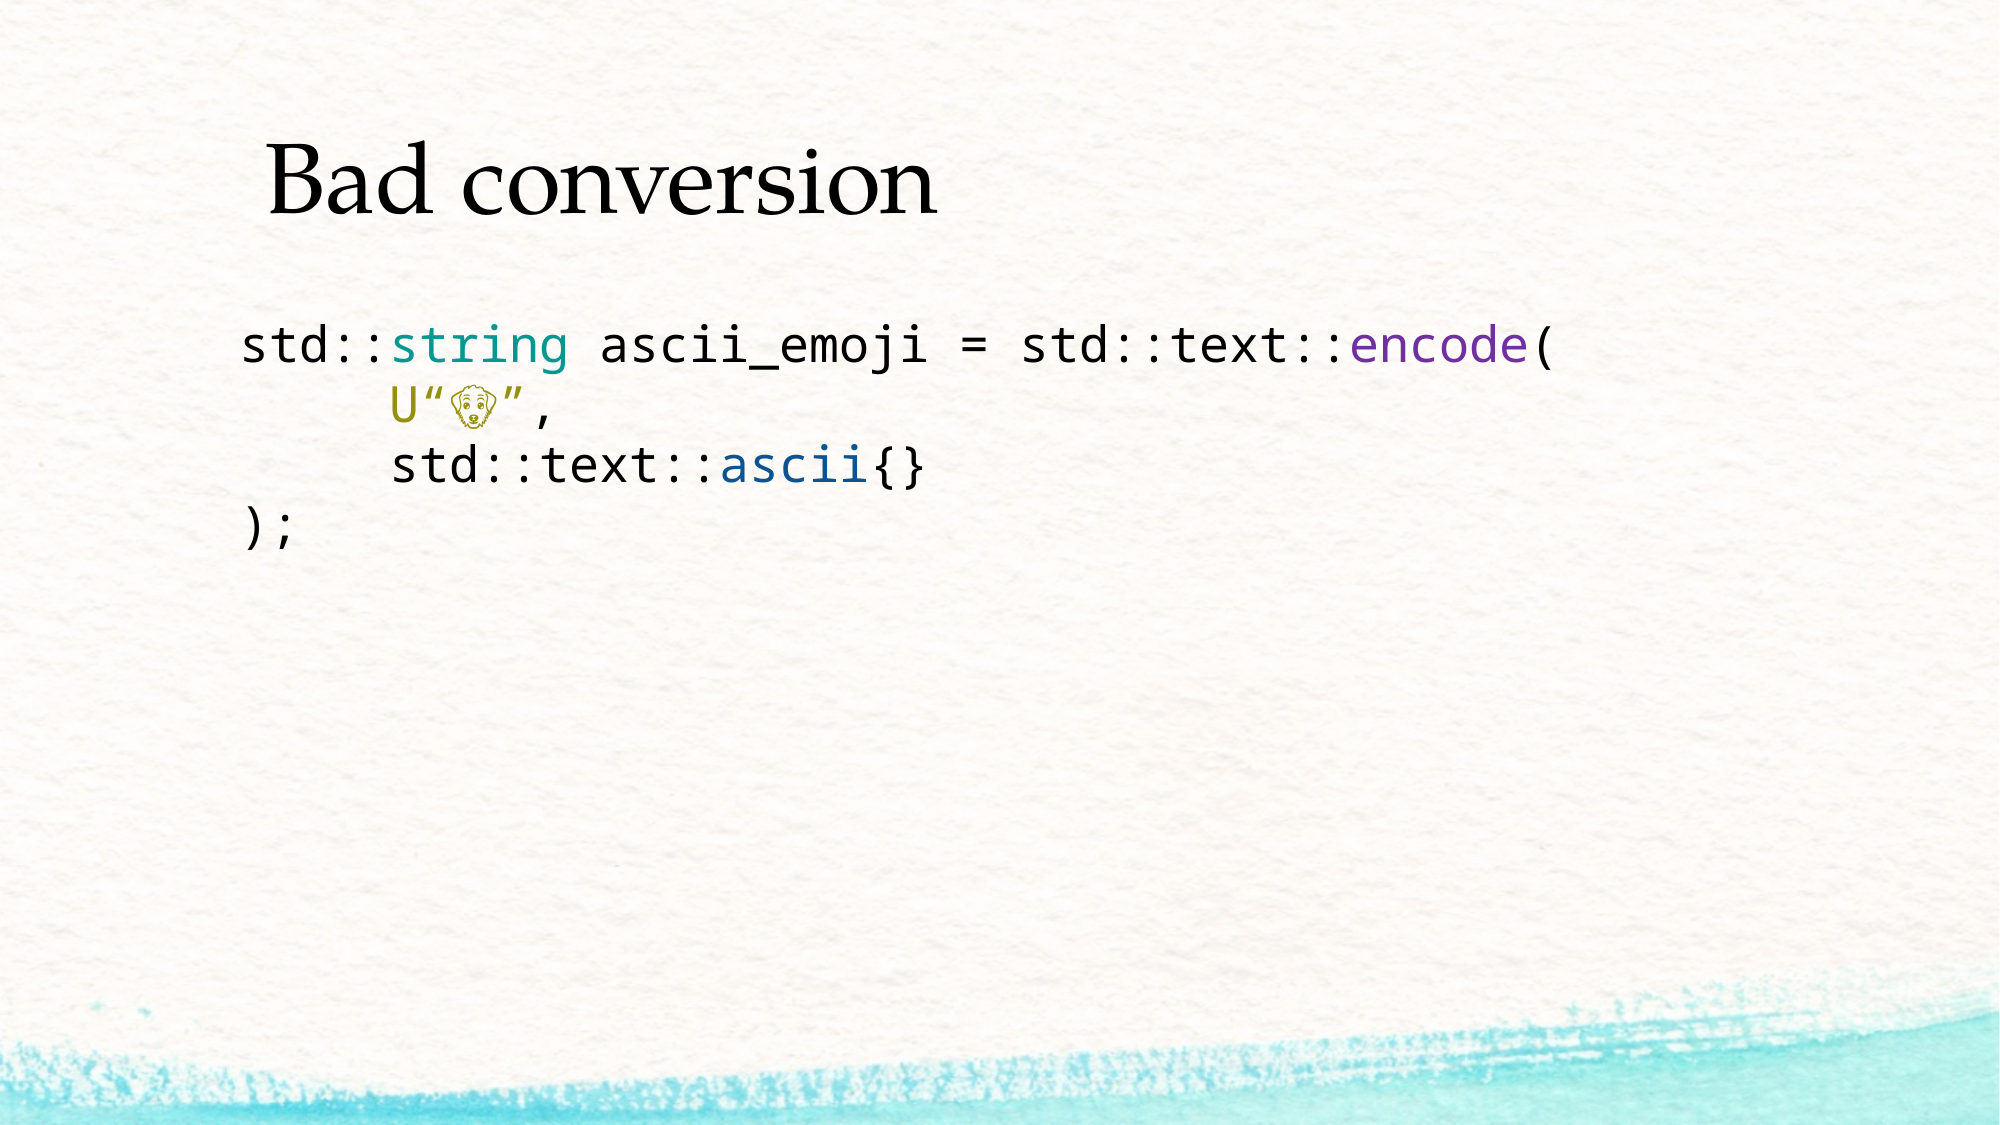

# Bad conversion
std::string ascii_emoji = std::text::encode(
	U“🐶”,
	std::text::ascii{}
);